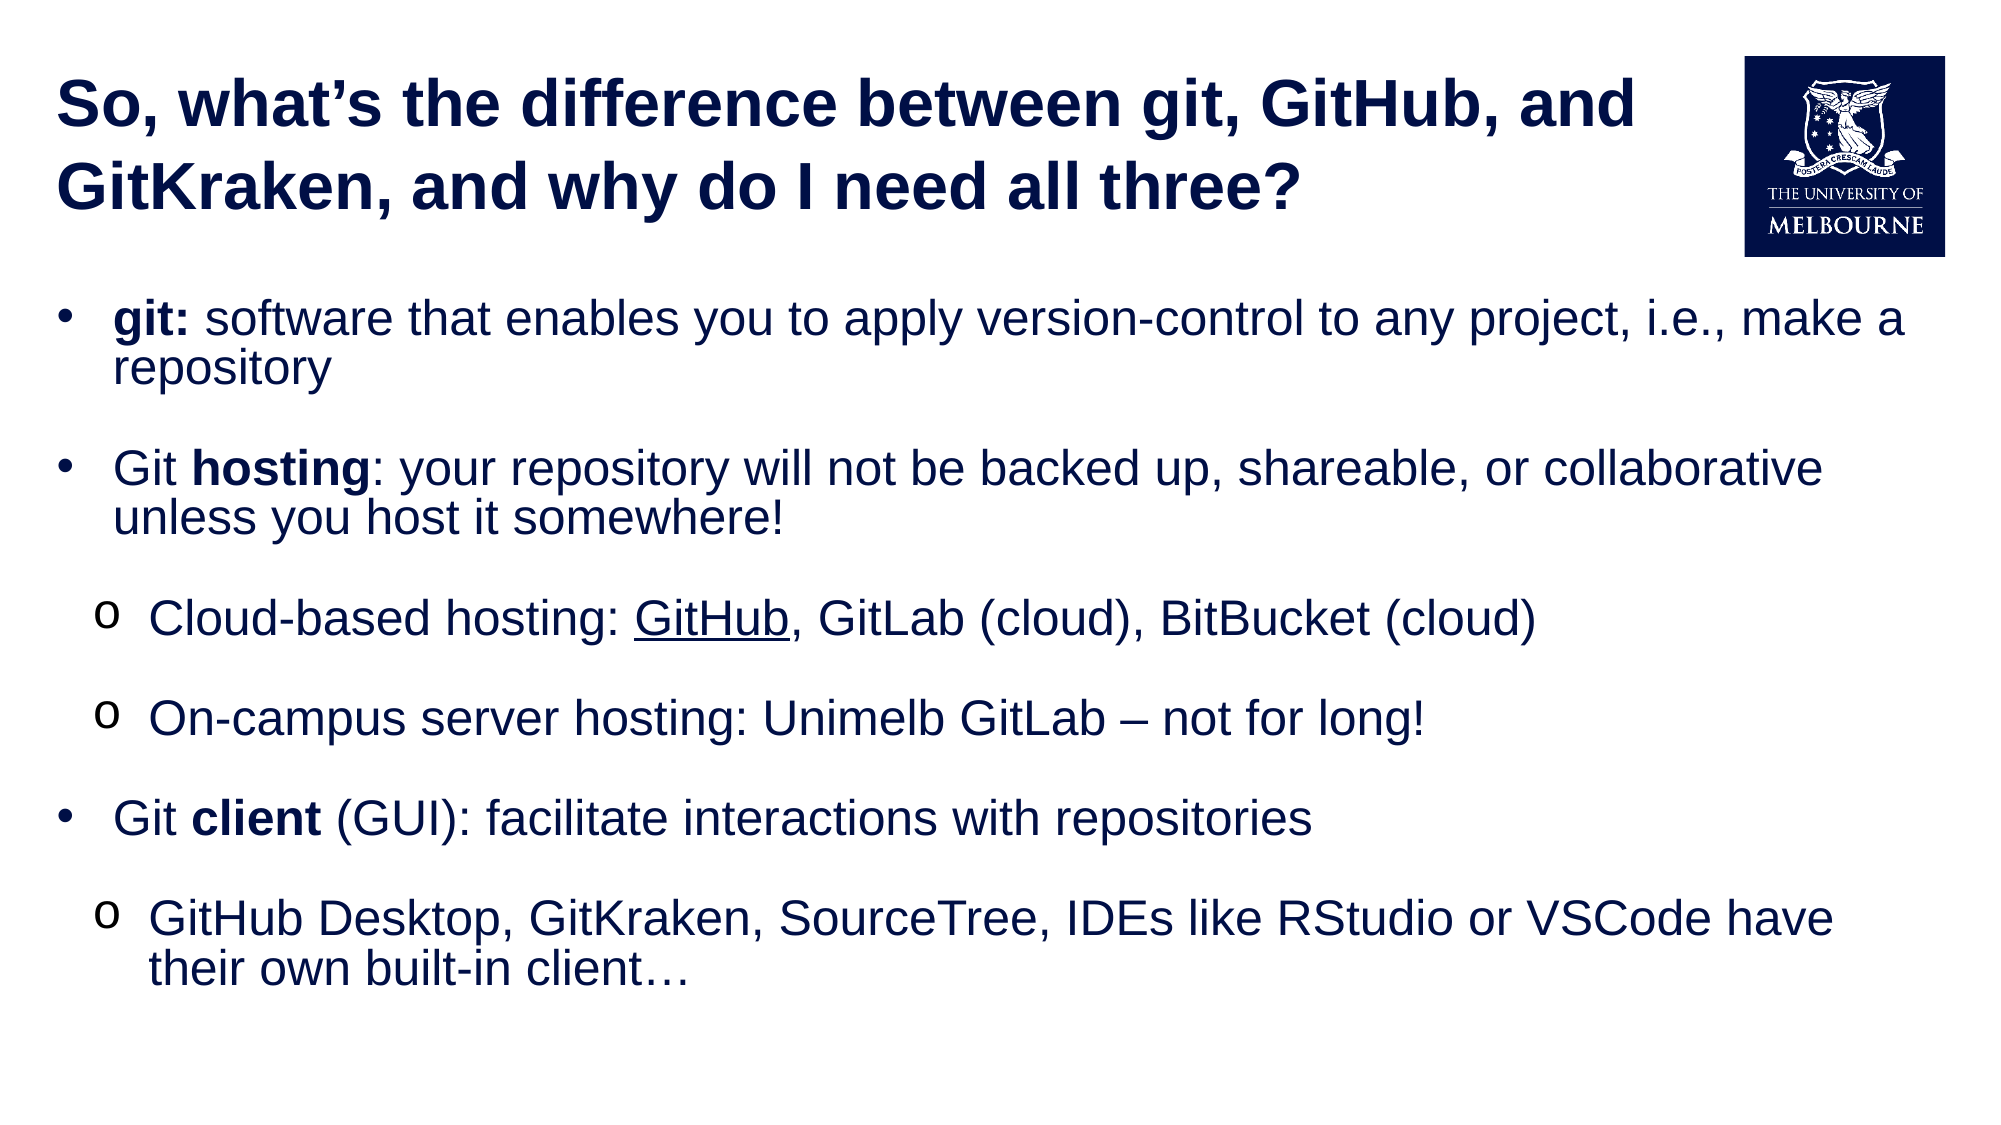

# So, what’s the difference between git, GitHub, and GitKraken, and why do I need all three?
git: software that enables you to apply version-control to any project, i.e., make a repository
Git hosting: your repository will not be backed up, shareable, or collaborative unless you host it somewhere!
Cloud-based hosting: GitHub, GitLab (cloud), BitBucket (cloud)
On-campus server hosting: Unimelb GitLab – not for long!
Git client (GUI): facilitate interactions with repositories
GitHub Desktop, GitKraken, SourceTree, IDEs like RStudio or VSCode have their own built-in client…